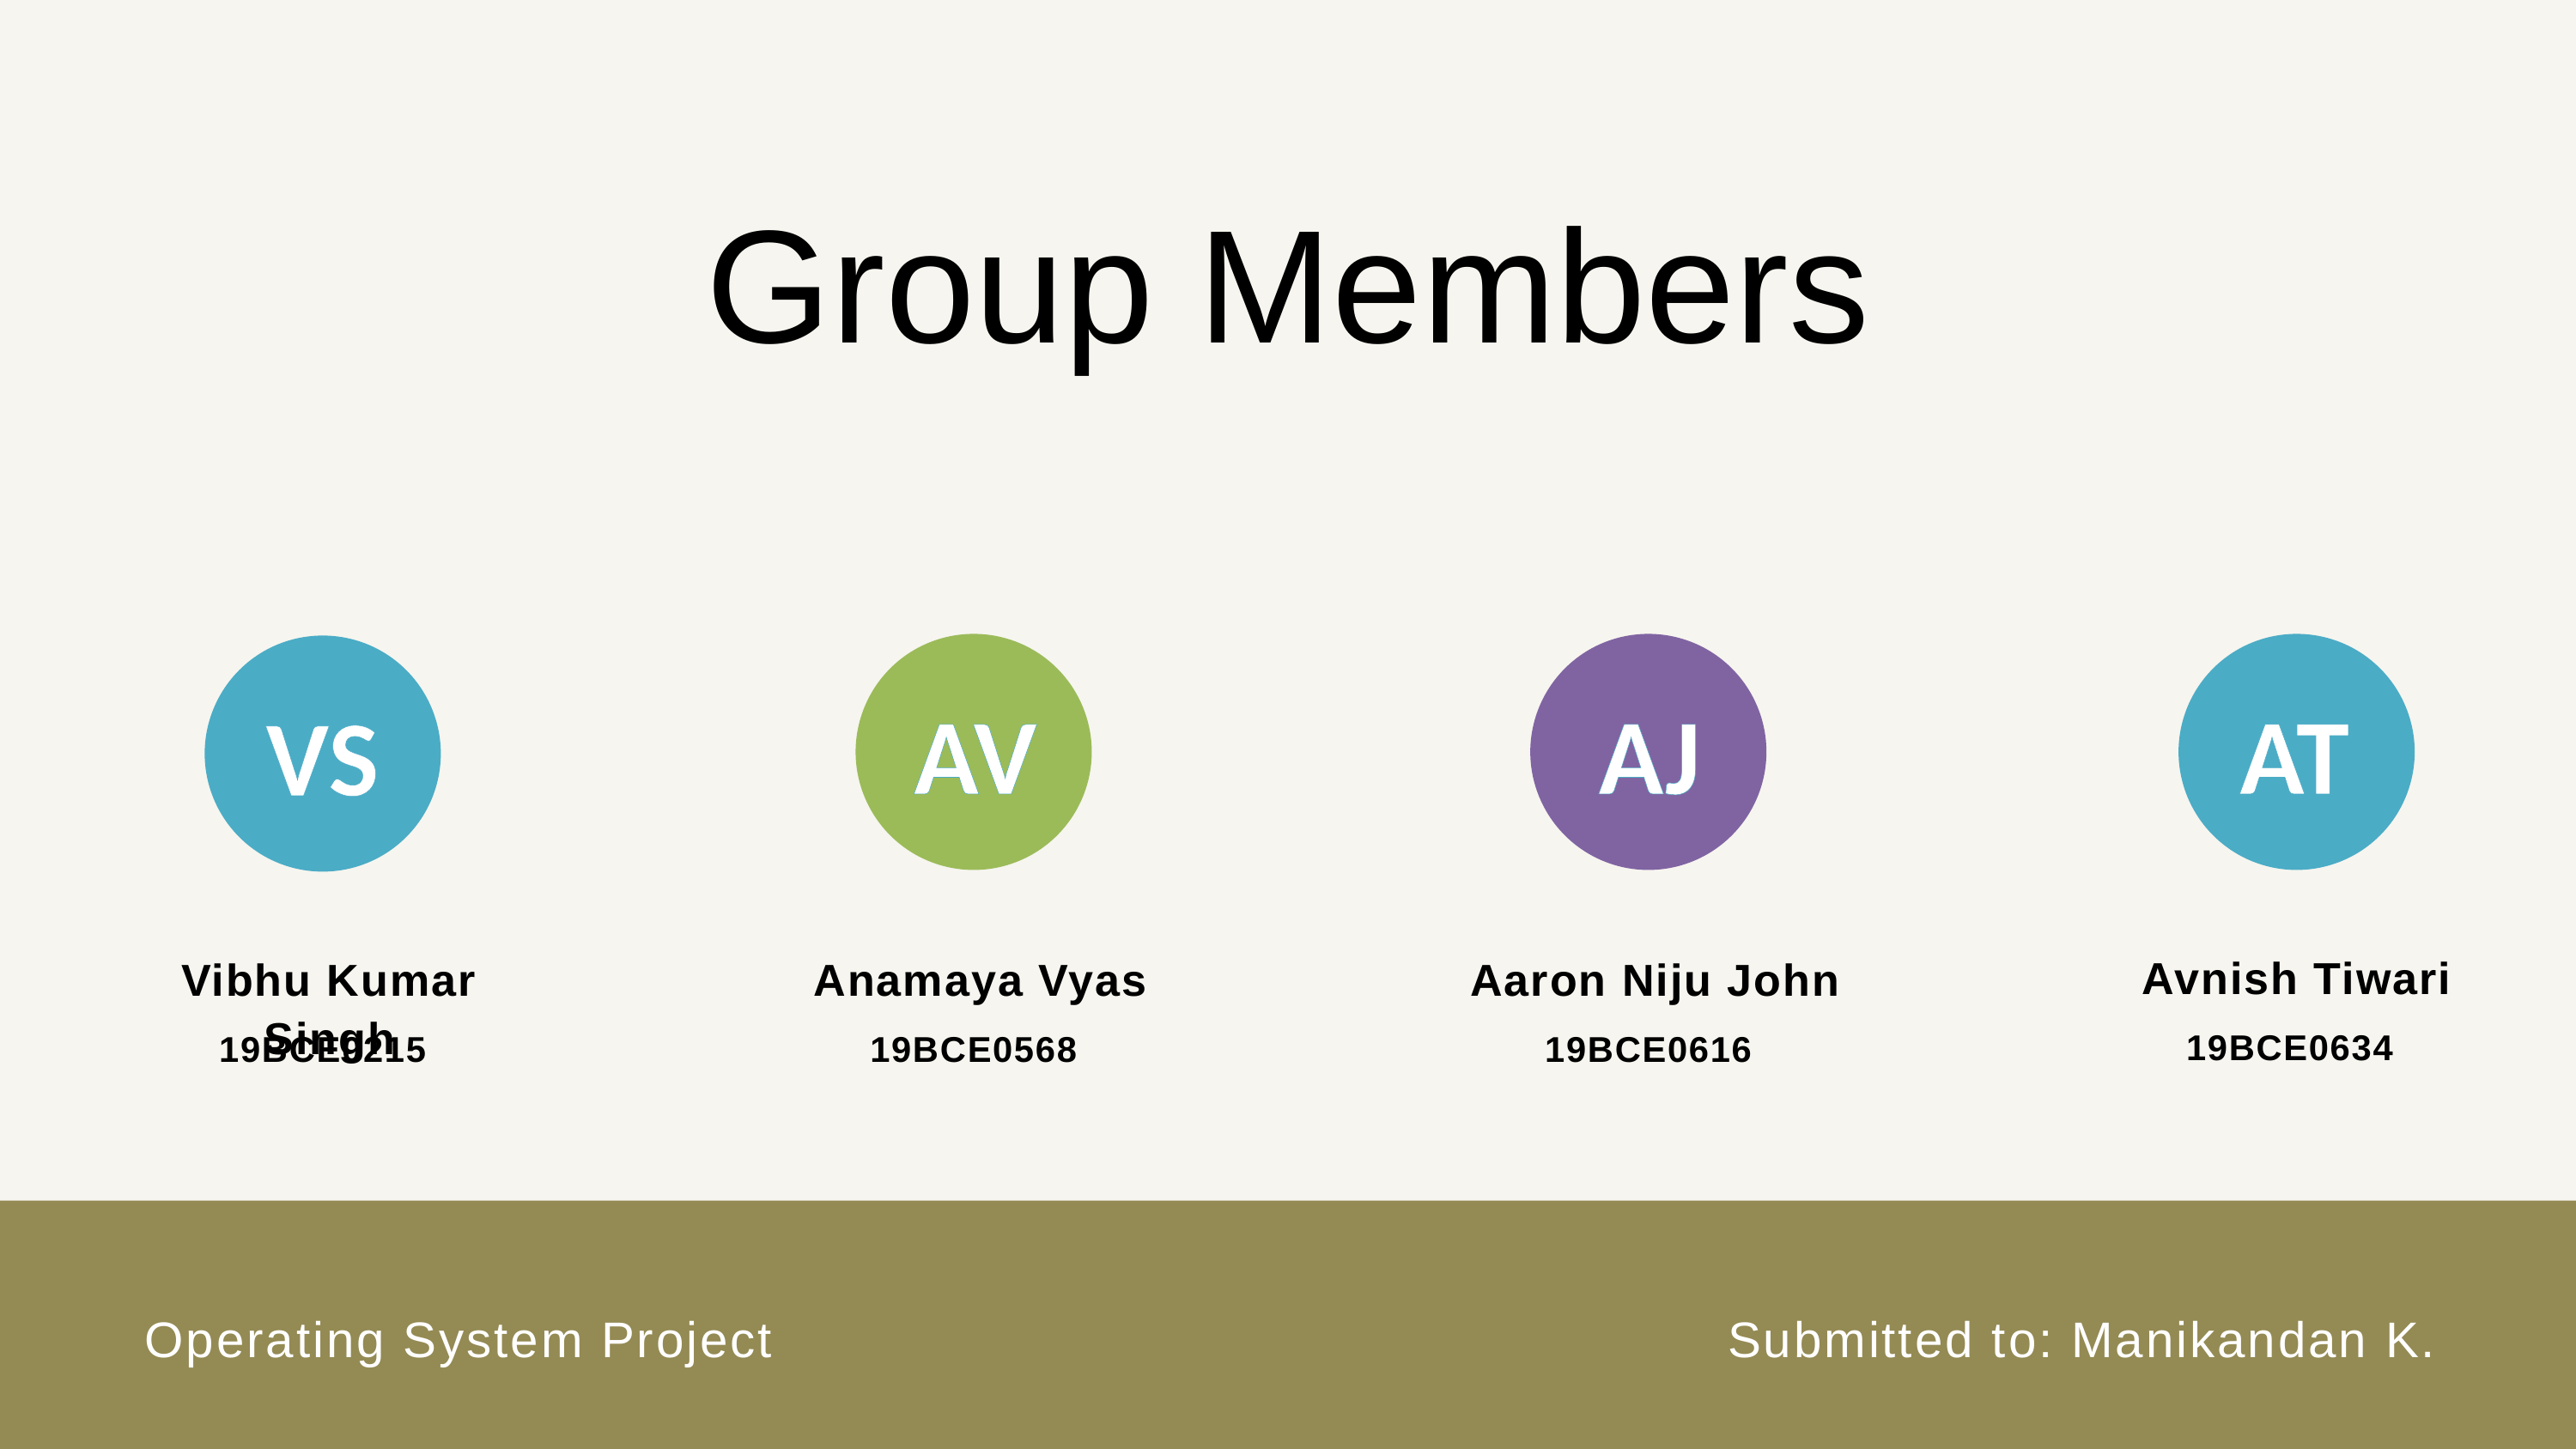

Group Members

AV

AT

AJ

VS
Avnish Tiwari
19BCE0634
Vibhu Kumar Singh
19BCE0215
Anamaya Vyas
19BCE0568
Aaron Niju John
19BCE0616

Operating System Project
Operating System Project
Submitted to: Manikandan K.